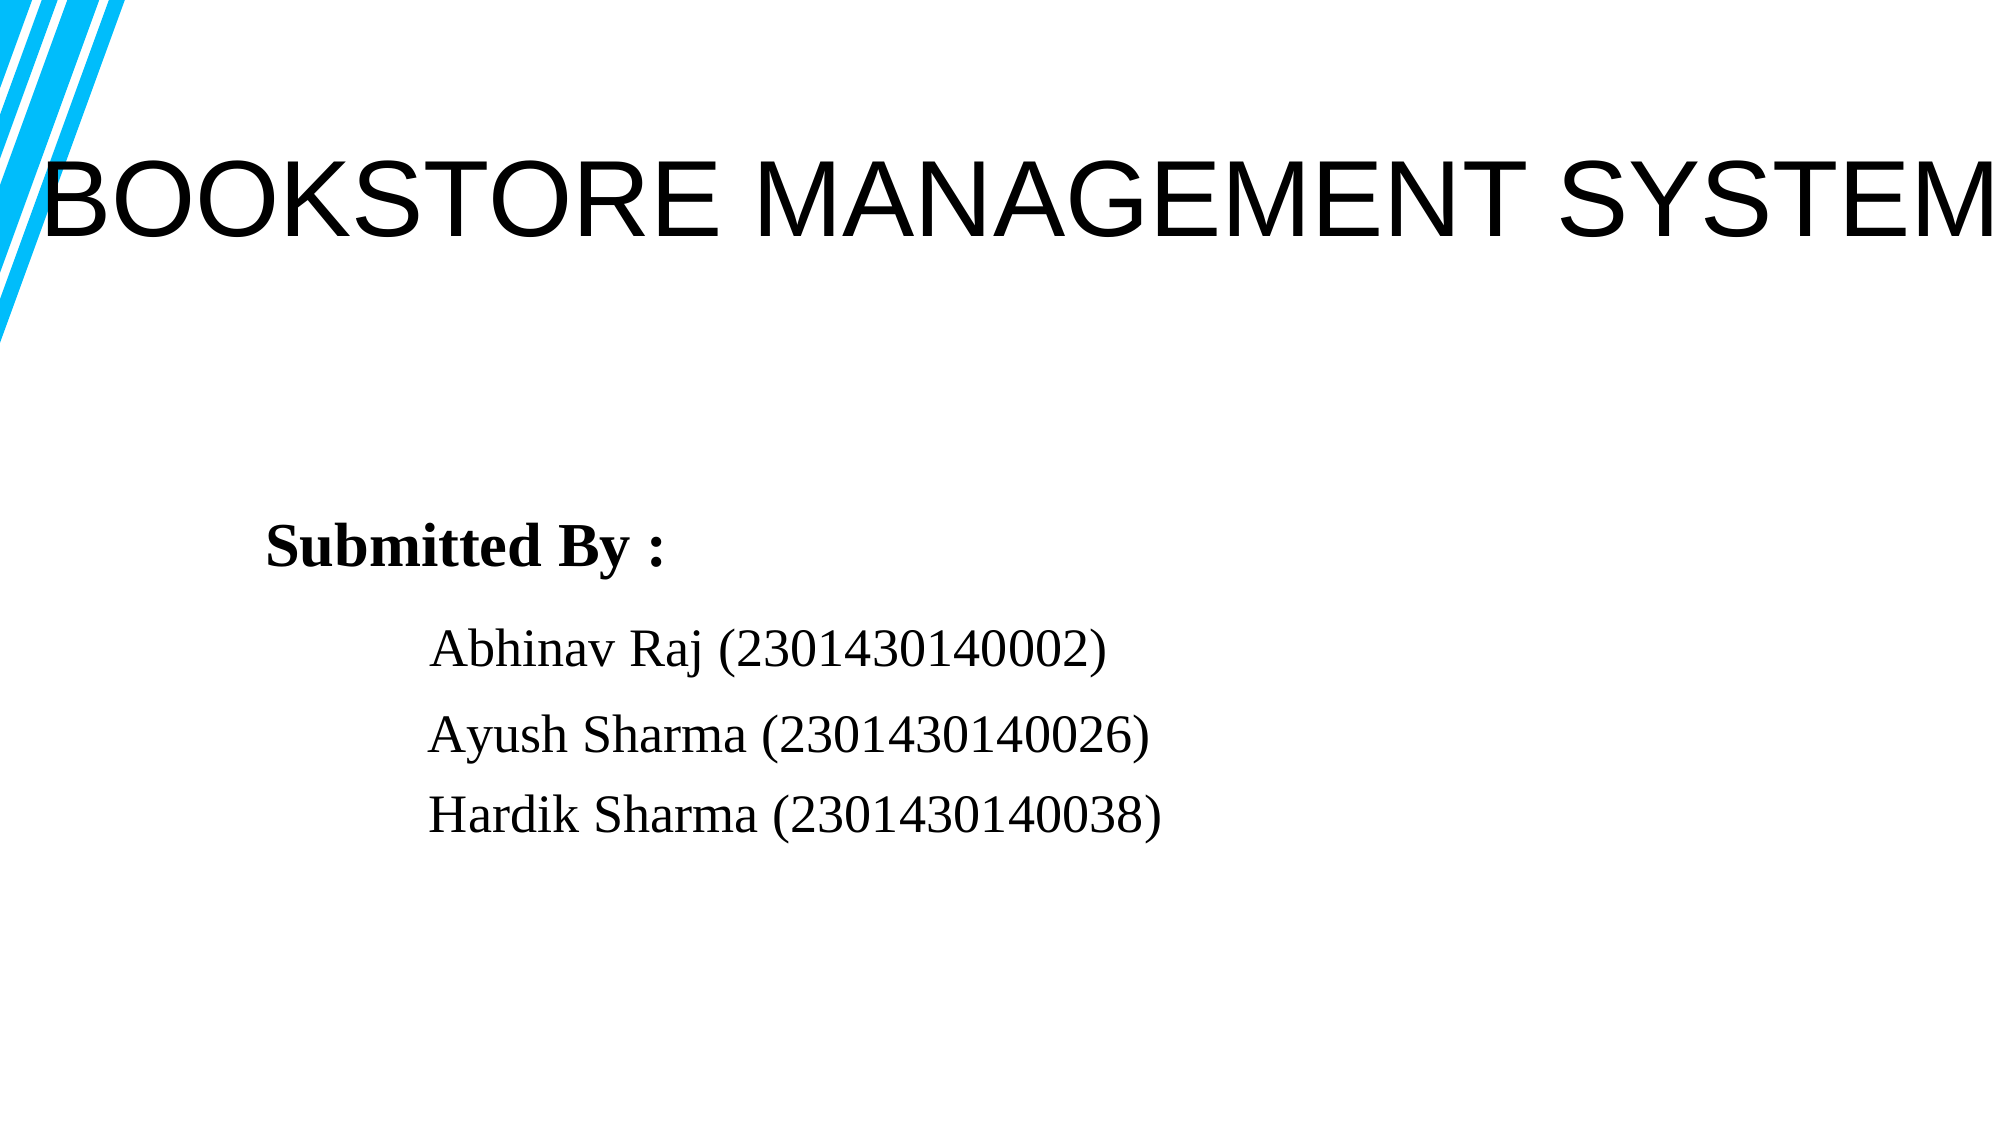

BOOKSTORE MANAGEMENT SYSTEM
Submitted By :
Abhinav Raj (2301430140002)
Ayush Sharma (2301430140026)
Hardik Sharma (2301430140038)